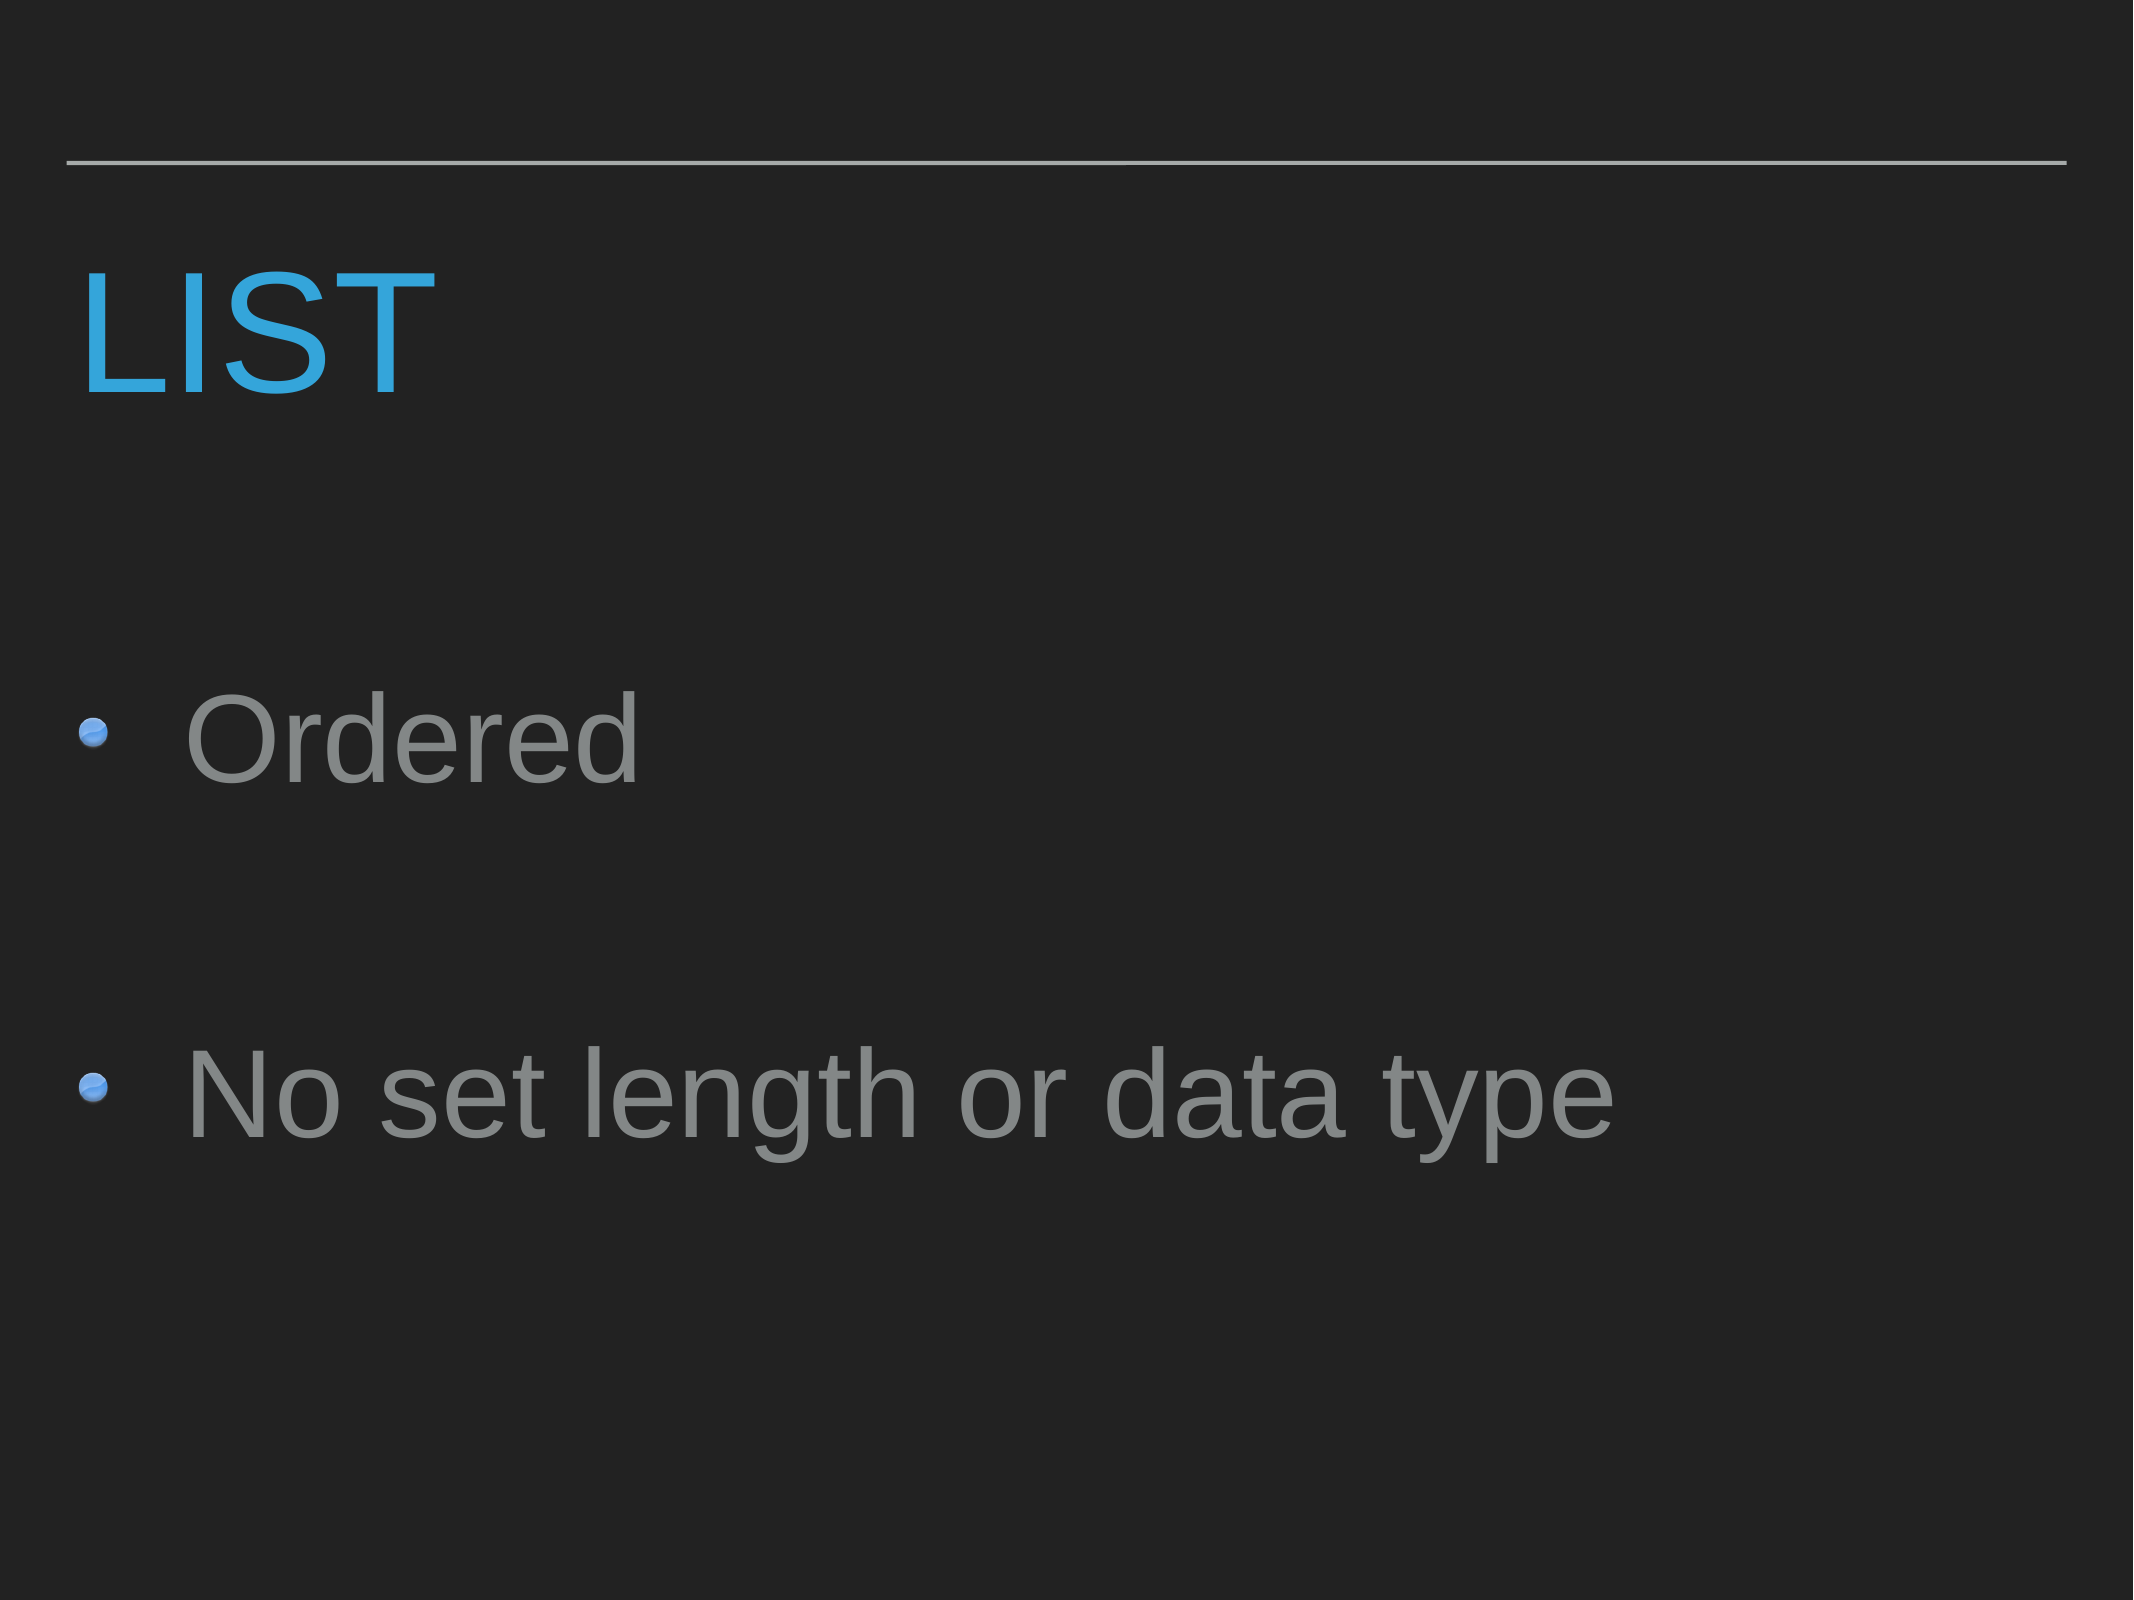

# List
Ordered
No set length or data type